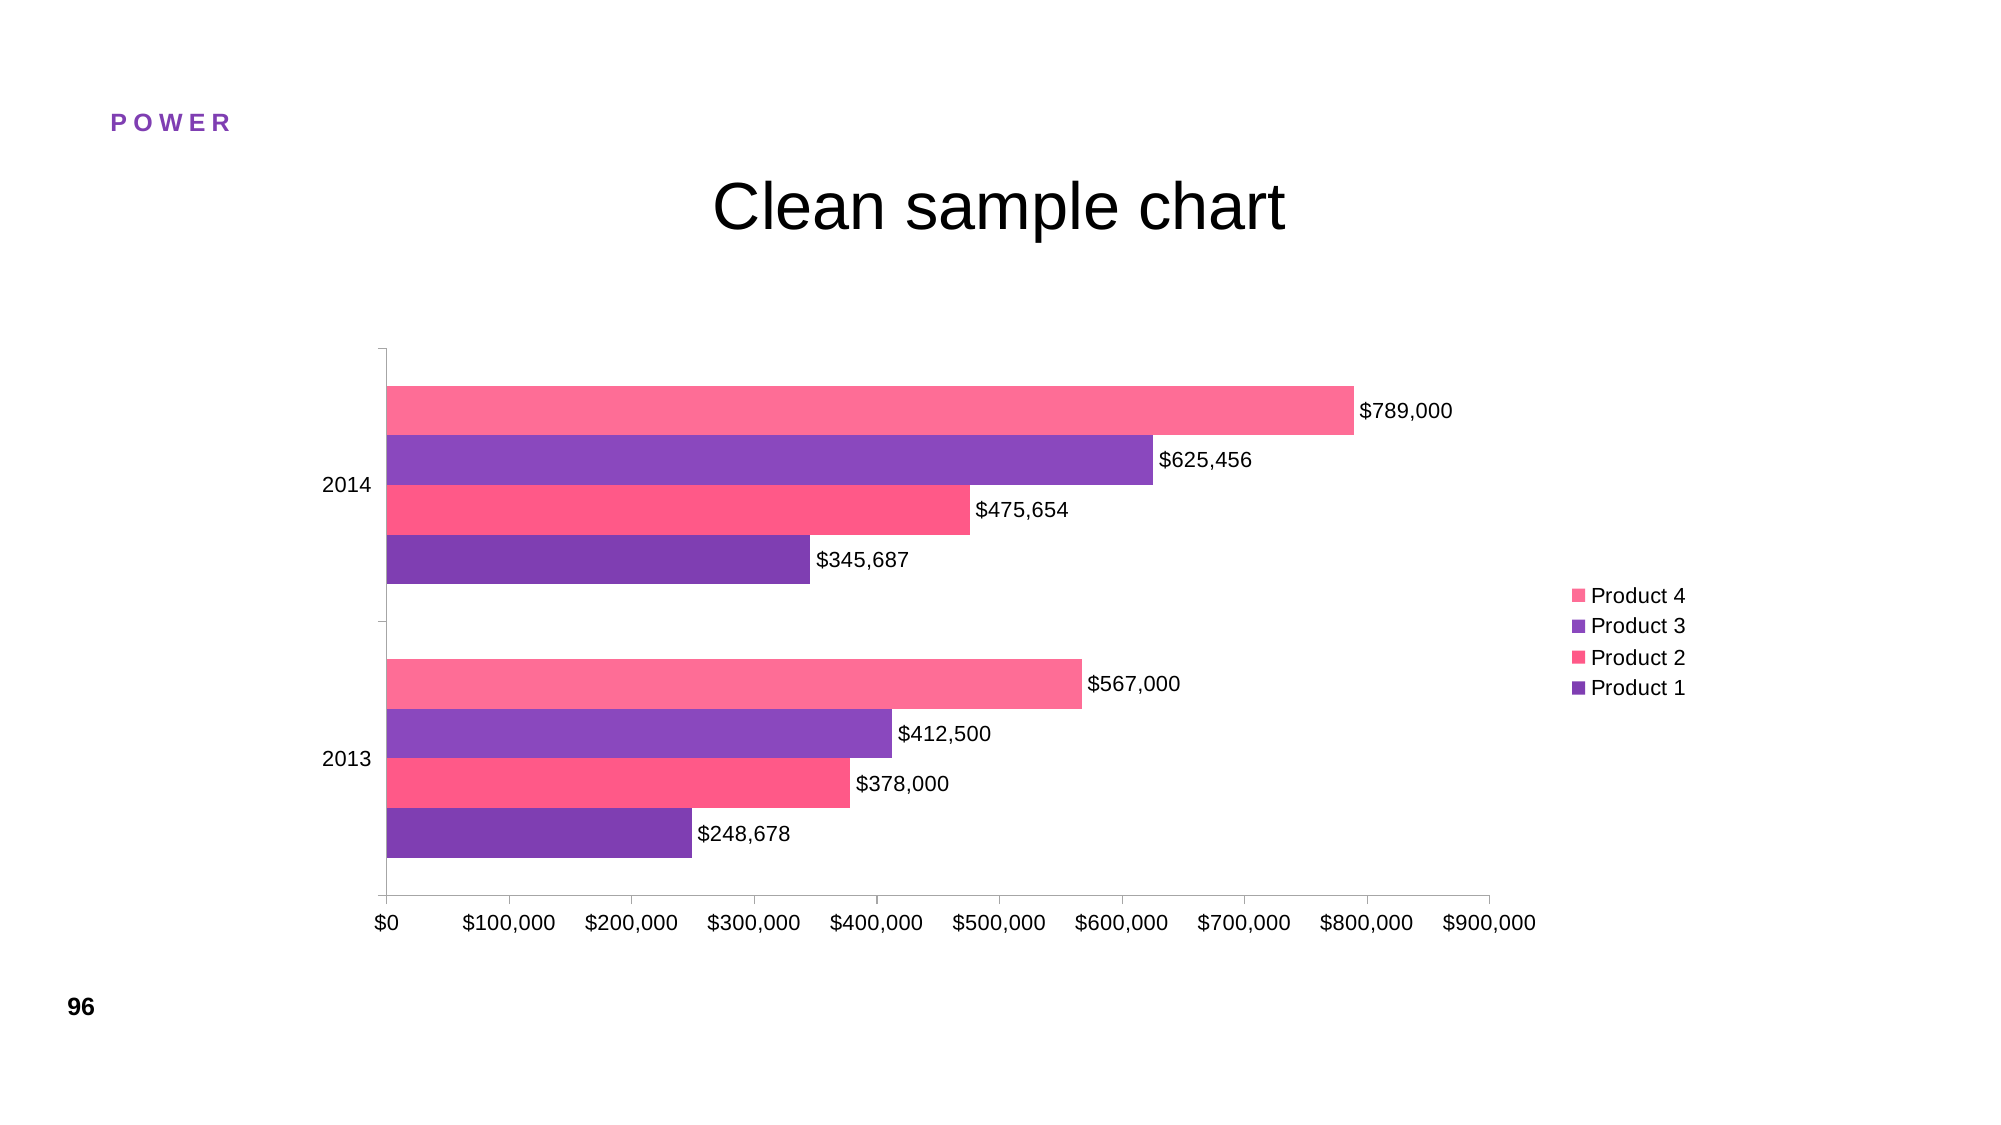

# Clean sample chart

### Chart

| Category | Product 1 | Product 2 | Product 3 | Product 4 |
|---|---|---|---|---|
| 2013 | 248678.0 | 378000.0 | 412500.0 | 567000.0 |
| 2014 | 345687.0 | 475654.0 | 625456.0 | 789000.0 |